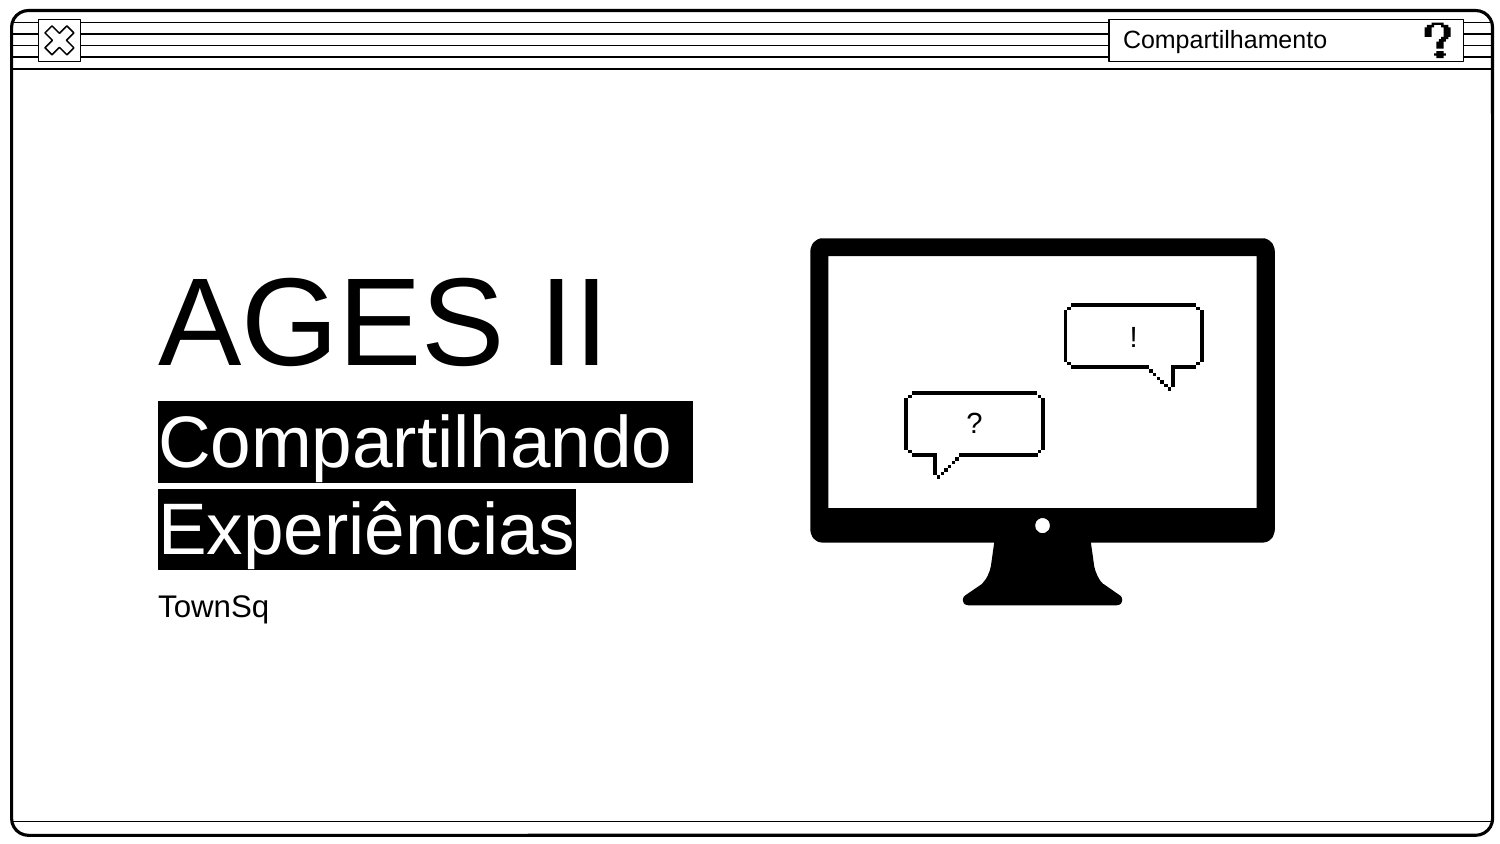

Compartilhamento

AGES II

!
# Compartilhando
Experiências
?

TownSq